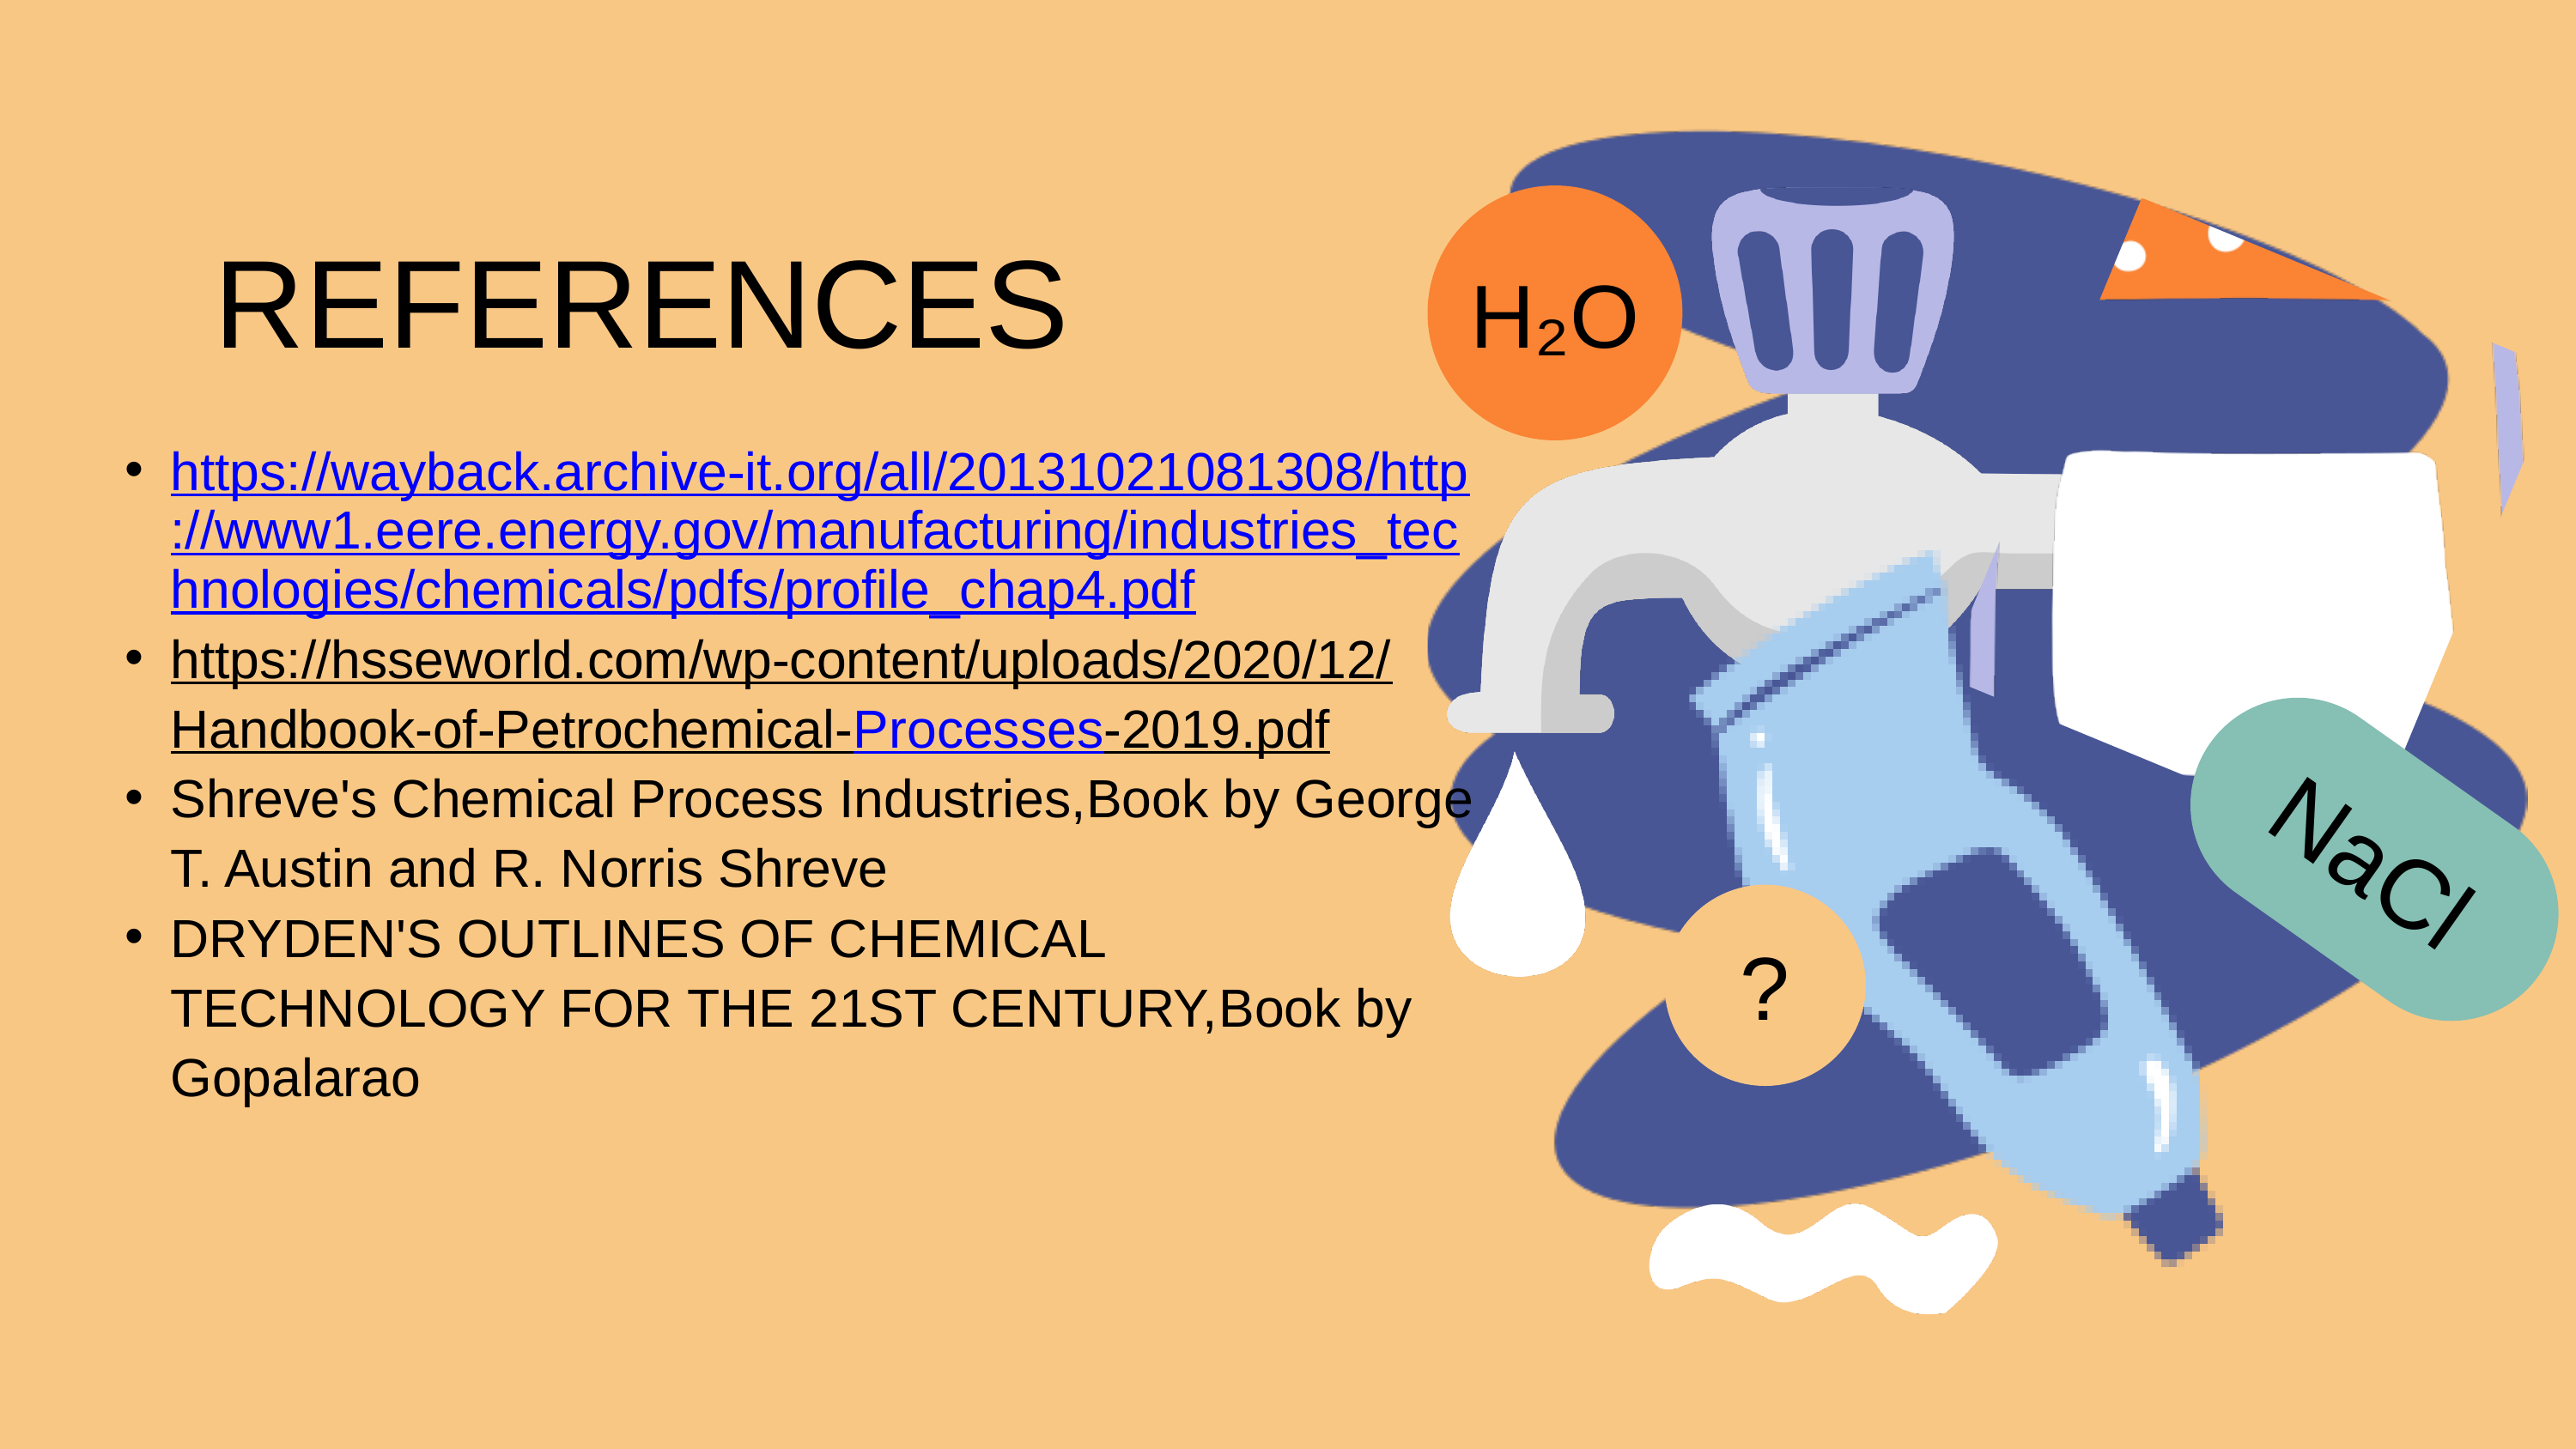

H₂O

NaCl

?

REFERENCES
https://wayback.archive-it.org/all/20131021081308/http://www1.eere.energy.gov/manufacturing/industries_technologies/chemicals/pdfs/profile_chap4.pdf
https://hsseworld.com/wp-content/uploads/2020/12/Handbook-of-Petrochemical-Processes-2019.pdf
Shreve's Chemical Process Industries,Book by George T. Austin and R. Norris Shreve
DRYDEN'S OUTLINES OF CHEMICAL TECHNOLOGY FOR THE 21ST CENTURY,Book by Gopalarao